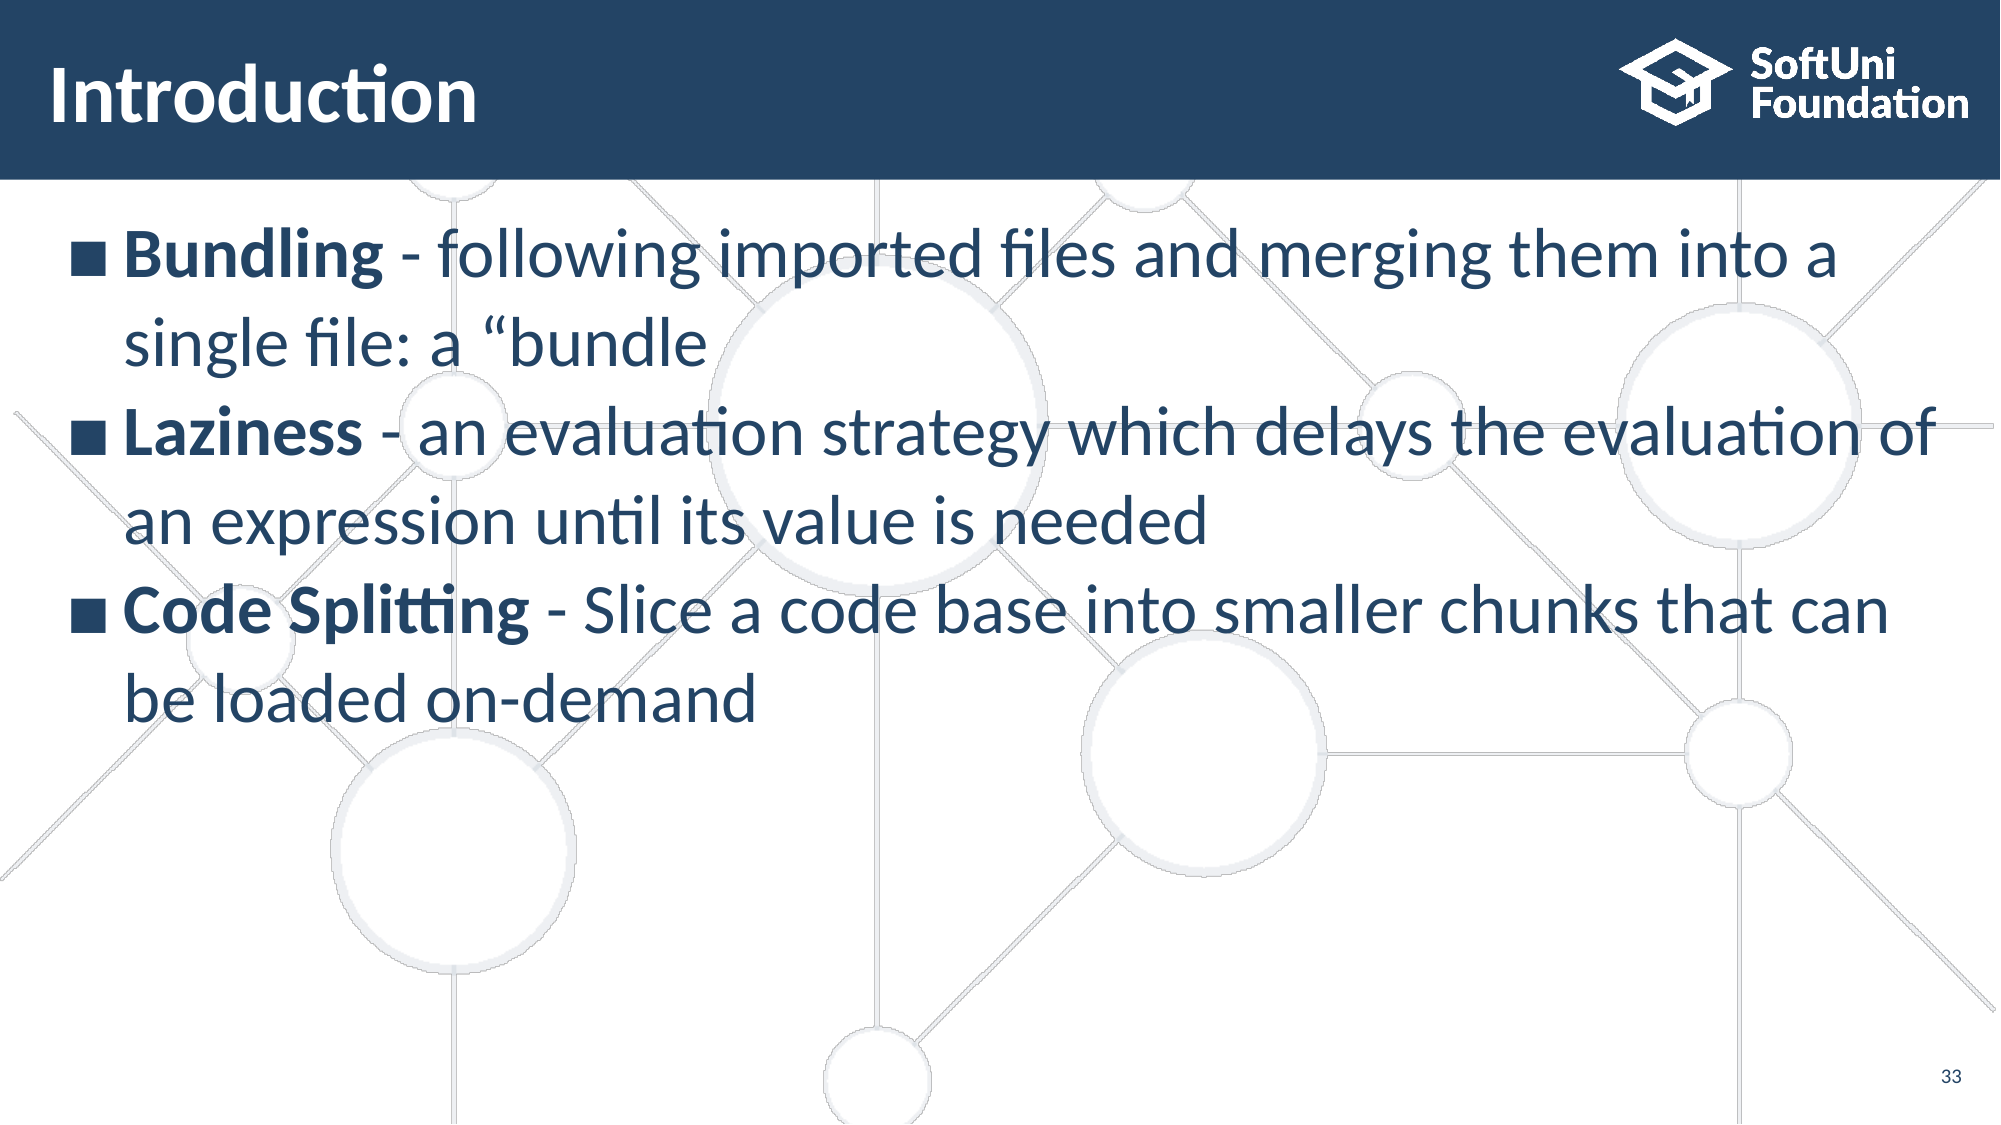

# Introduction
Bundling - following imported files and merging them into a single file: a “bundle
Laziness - an evaluation strategy which delays the evaluation of an expression until its value is needed
Code Splitting - Slice a code base into smaller chunks that can be loaded on-demand
33